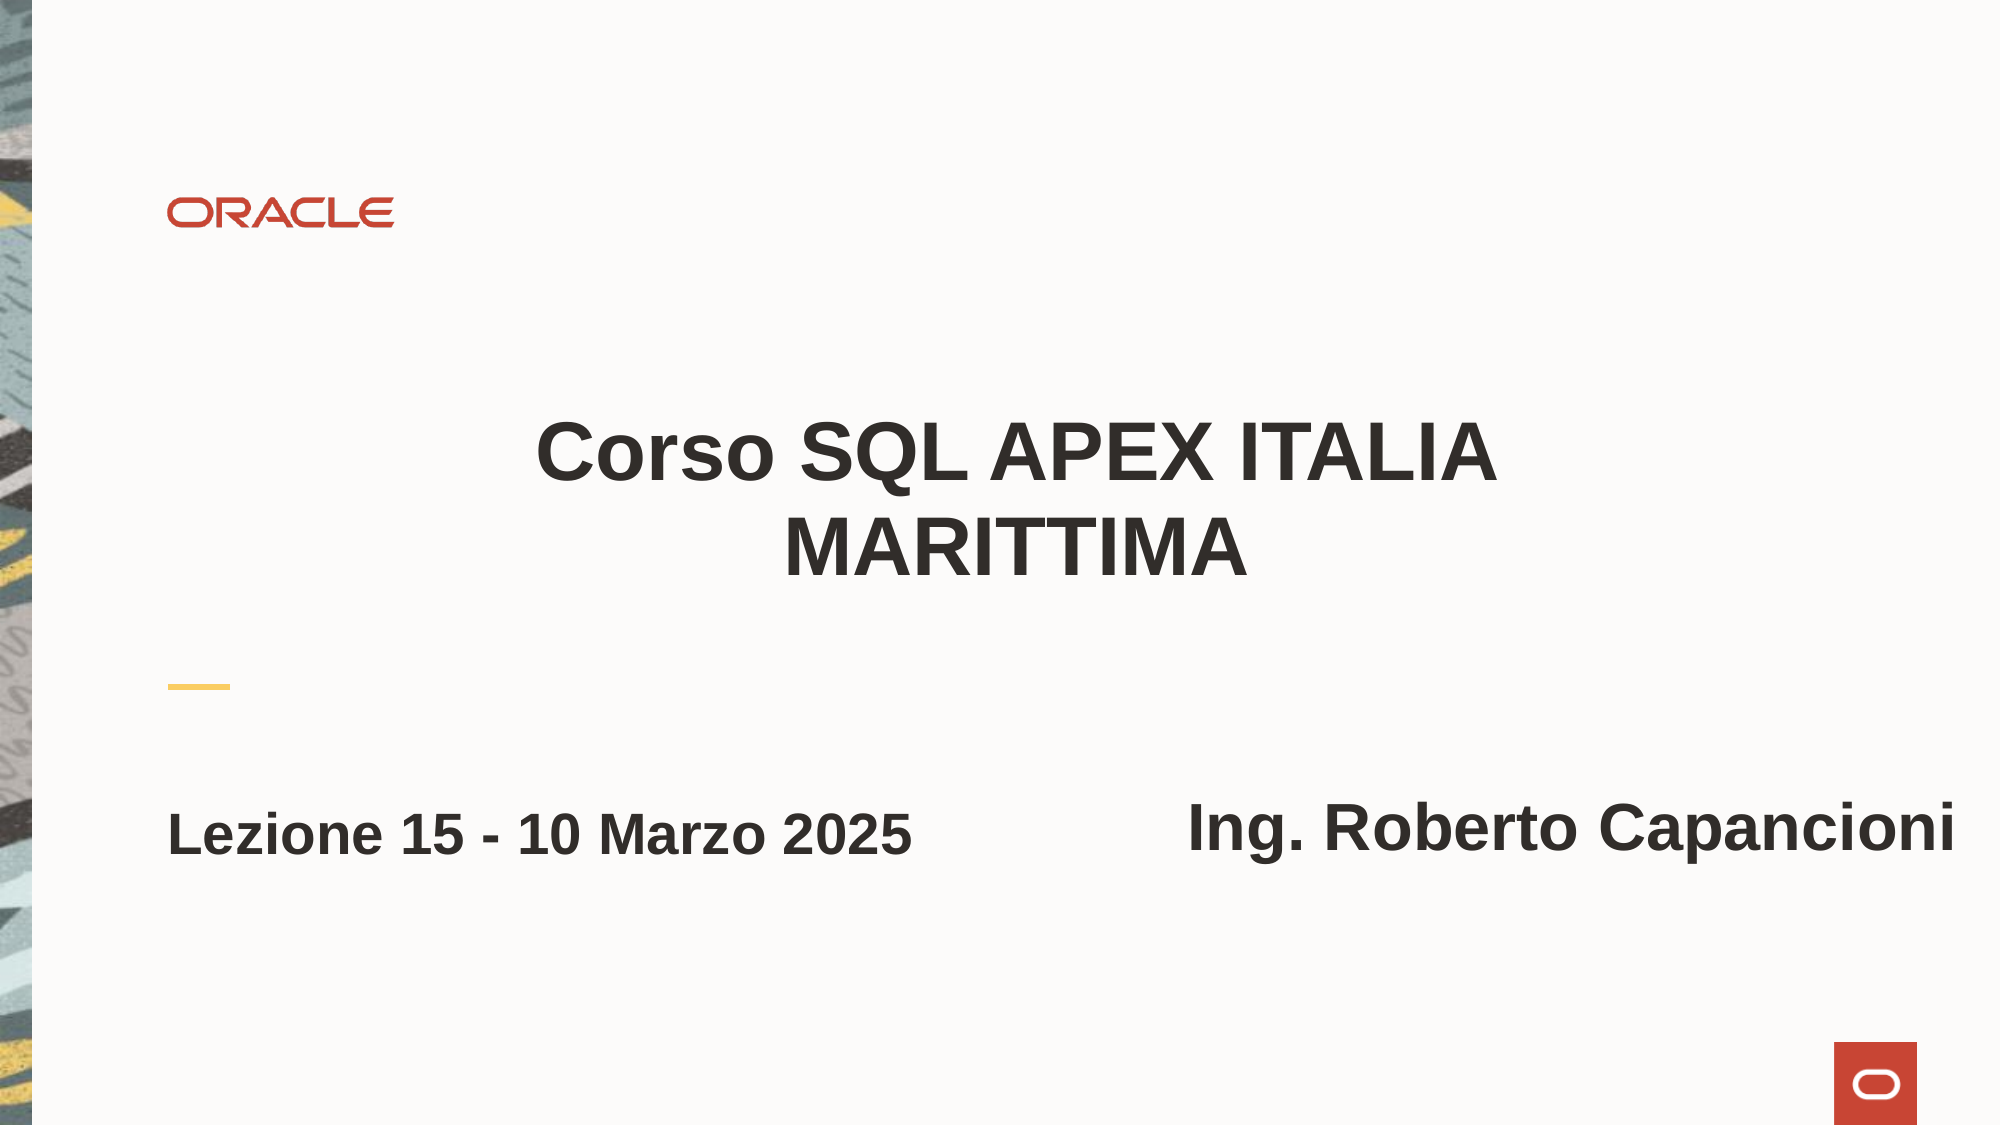

# Corso SQL APEX ITALIA MARITTIMA
Ing. Roberto Capancioni
Lezione 15 - 10 Marzo 2025